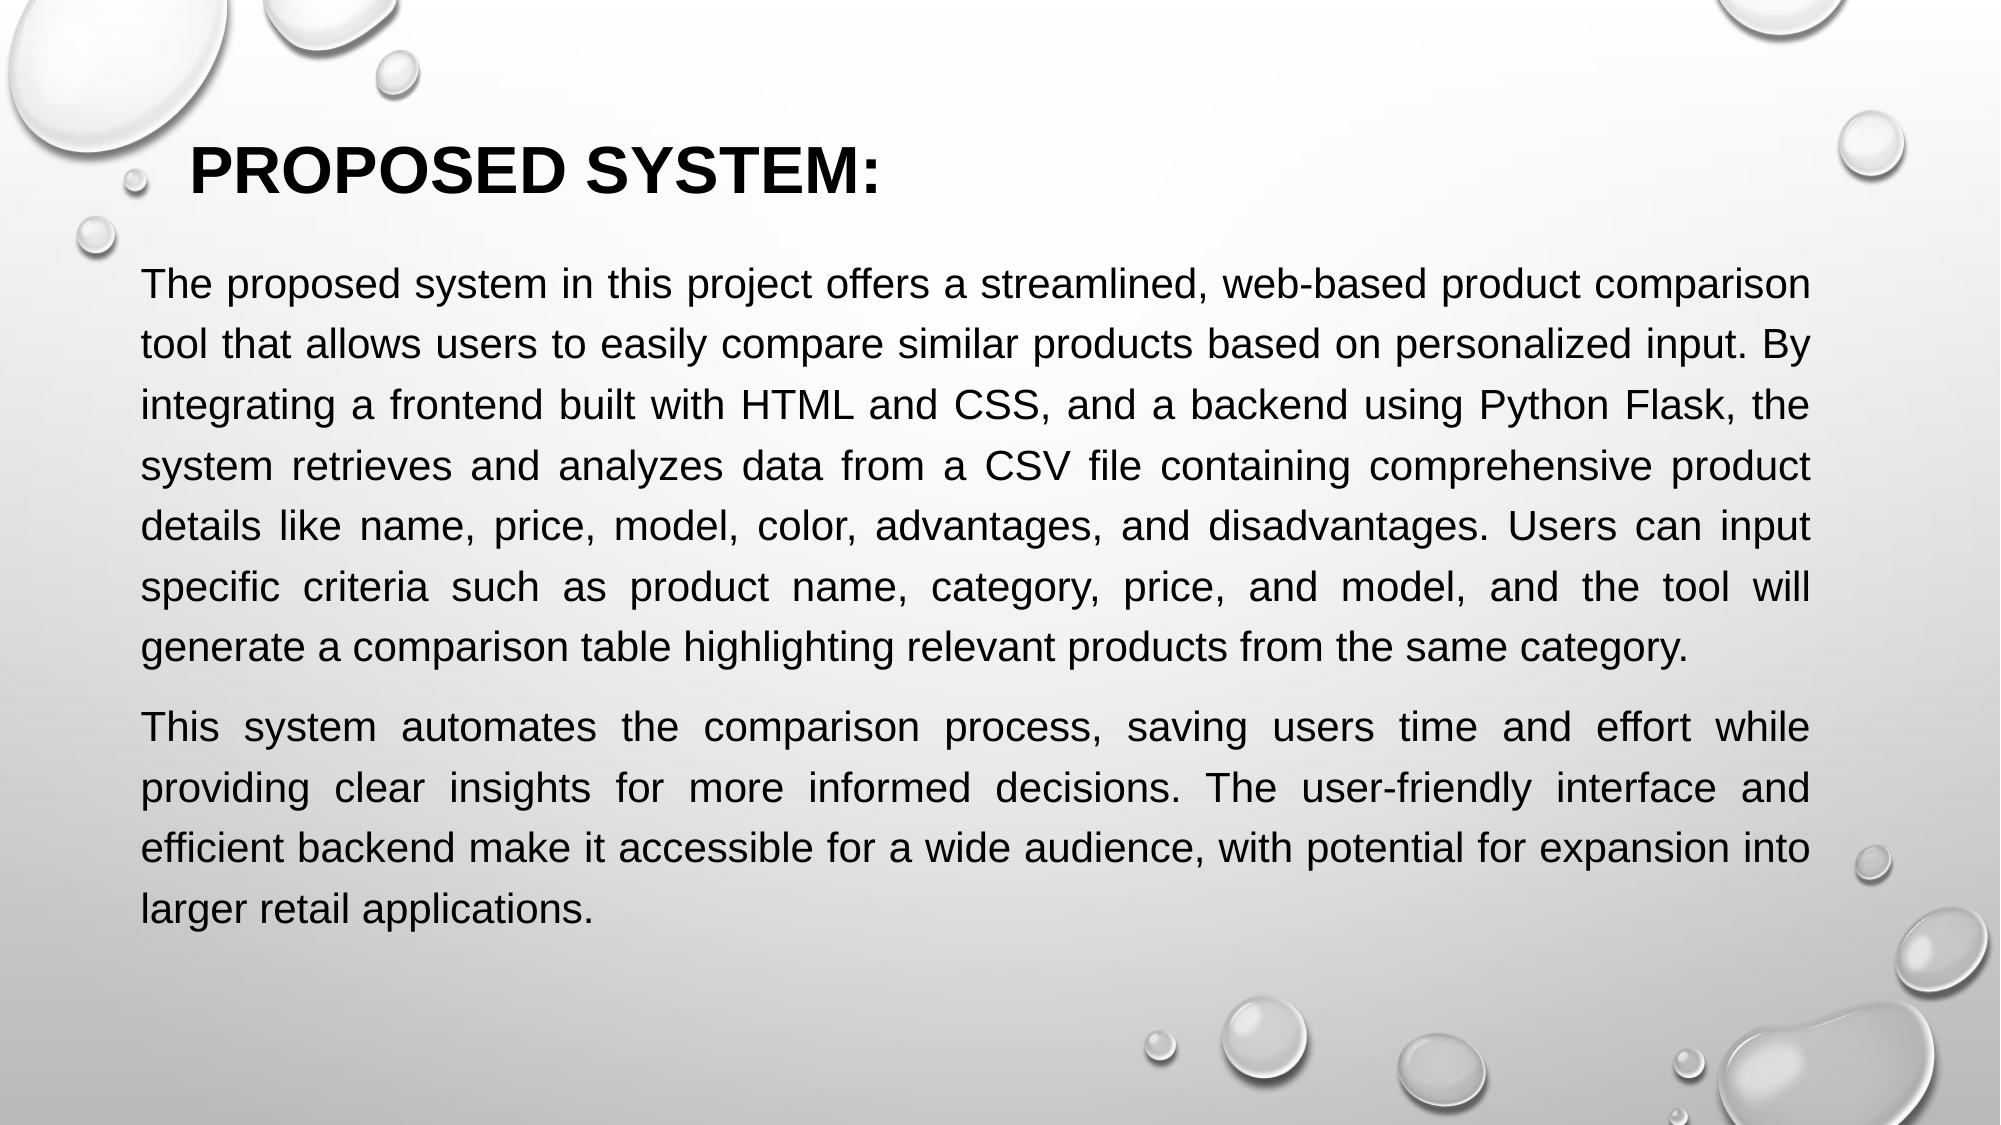

# Proposed system:
The proposed system in this project offers a streamlined, web-based product comparison tool that allows users to easily compare similar products based on personalized input. By integrating a frontend built with HTML and CSS, and a backend using Python Flask, the system retrieves and analyzes data from a CSV file containing comprehensive product details like name, price, model, color, advantages, and disadvantages. Users can input specific criteria such as product name, category, price, and model, and the tool will generate a comparison table highlighting relevant products from the same category.
This system automates the comparison process, saving users time and effort while providing clear insights for more informed decisions. The user-friendly interface and efficient backend make it accessible for a wide audience, with potential for expansion into larger retail applications.